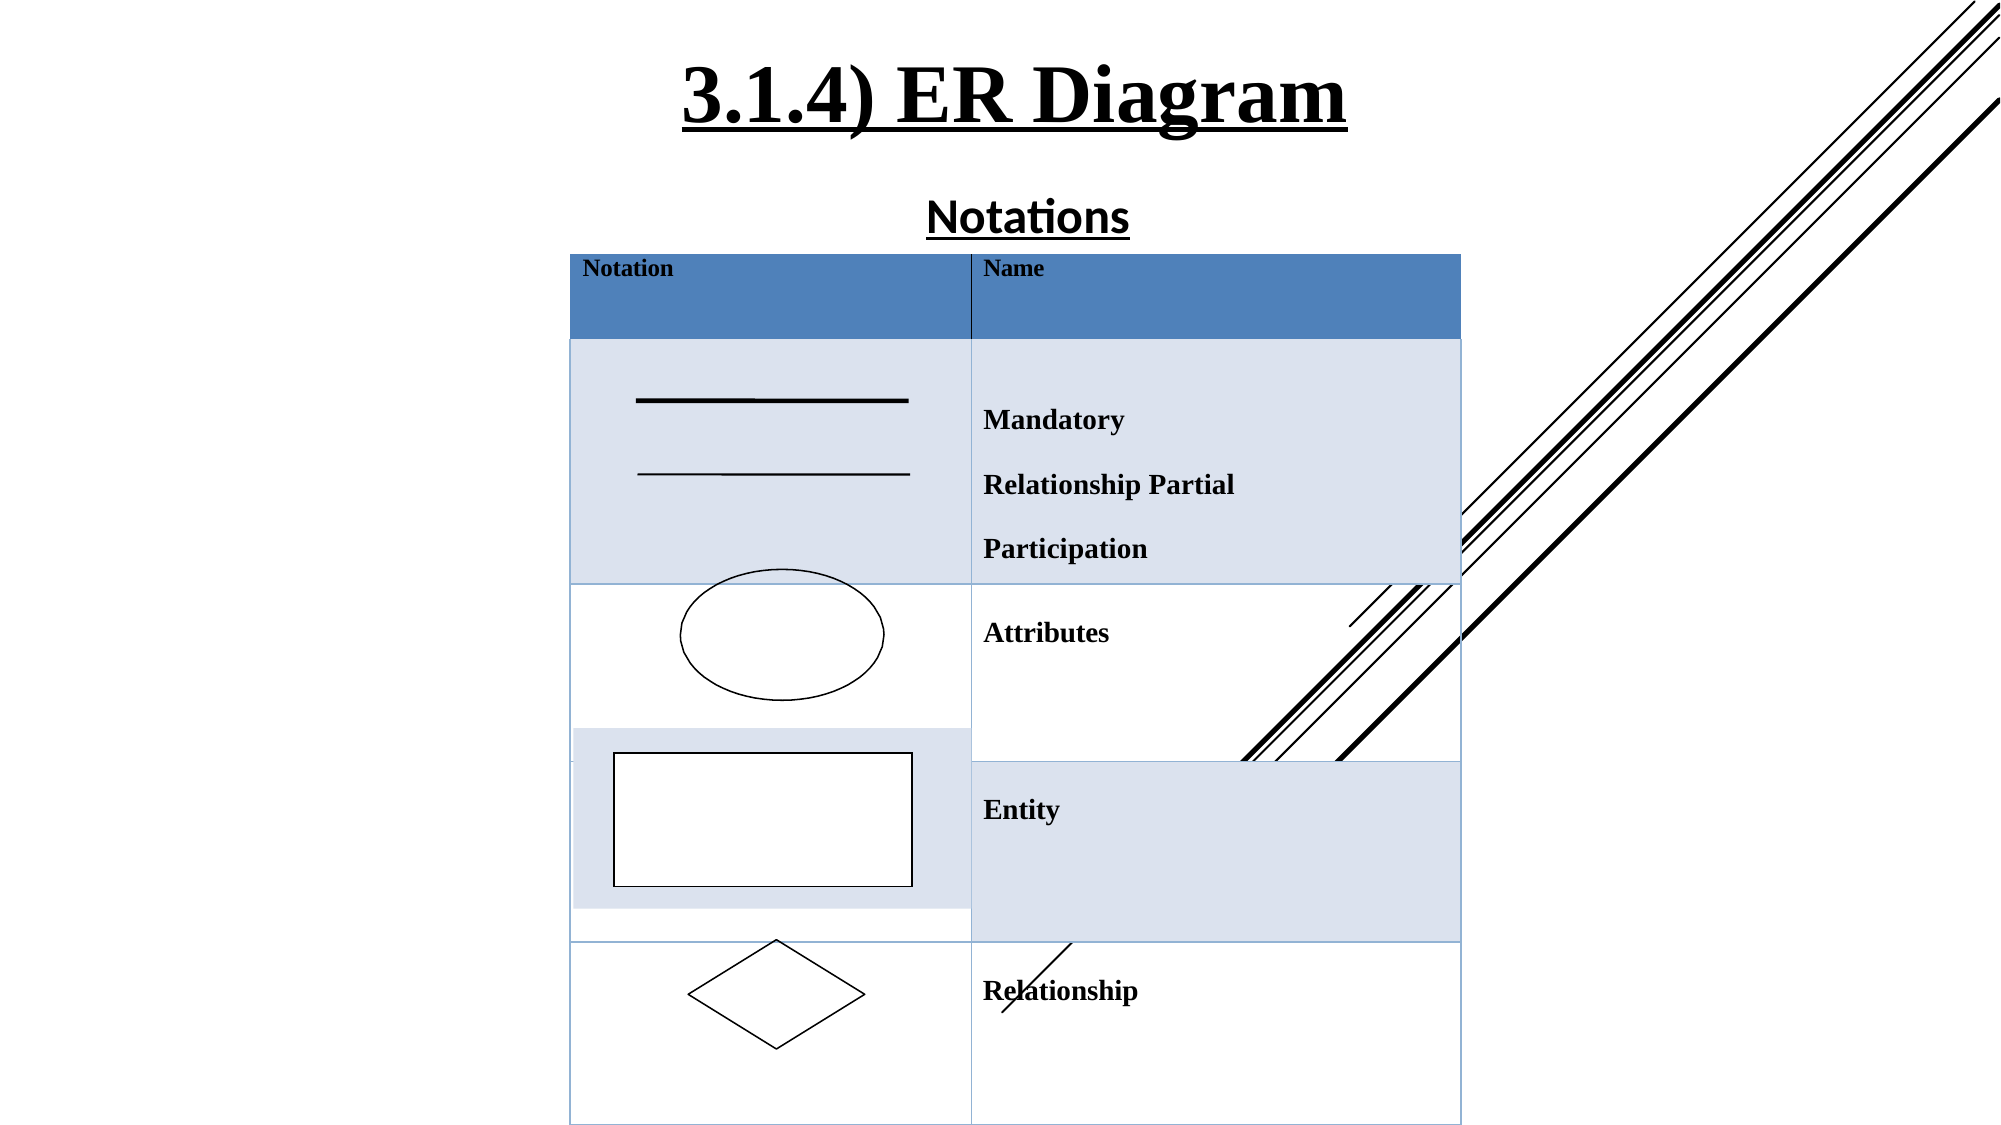

3.1.4) ER Diagram
Notations
| Notation | Name |
| --- | --- |
|  | Mandatory Relationship Partial Participation |
|  | Attributes |
|  | Entity |
|  | Relationship |